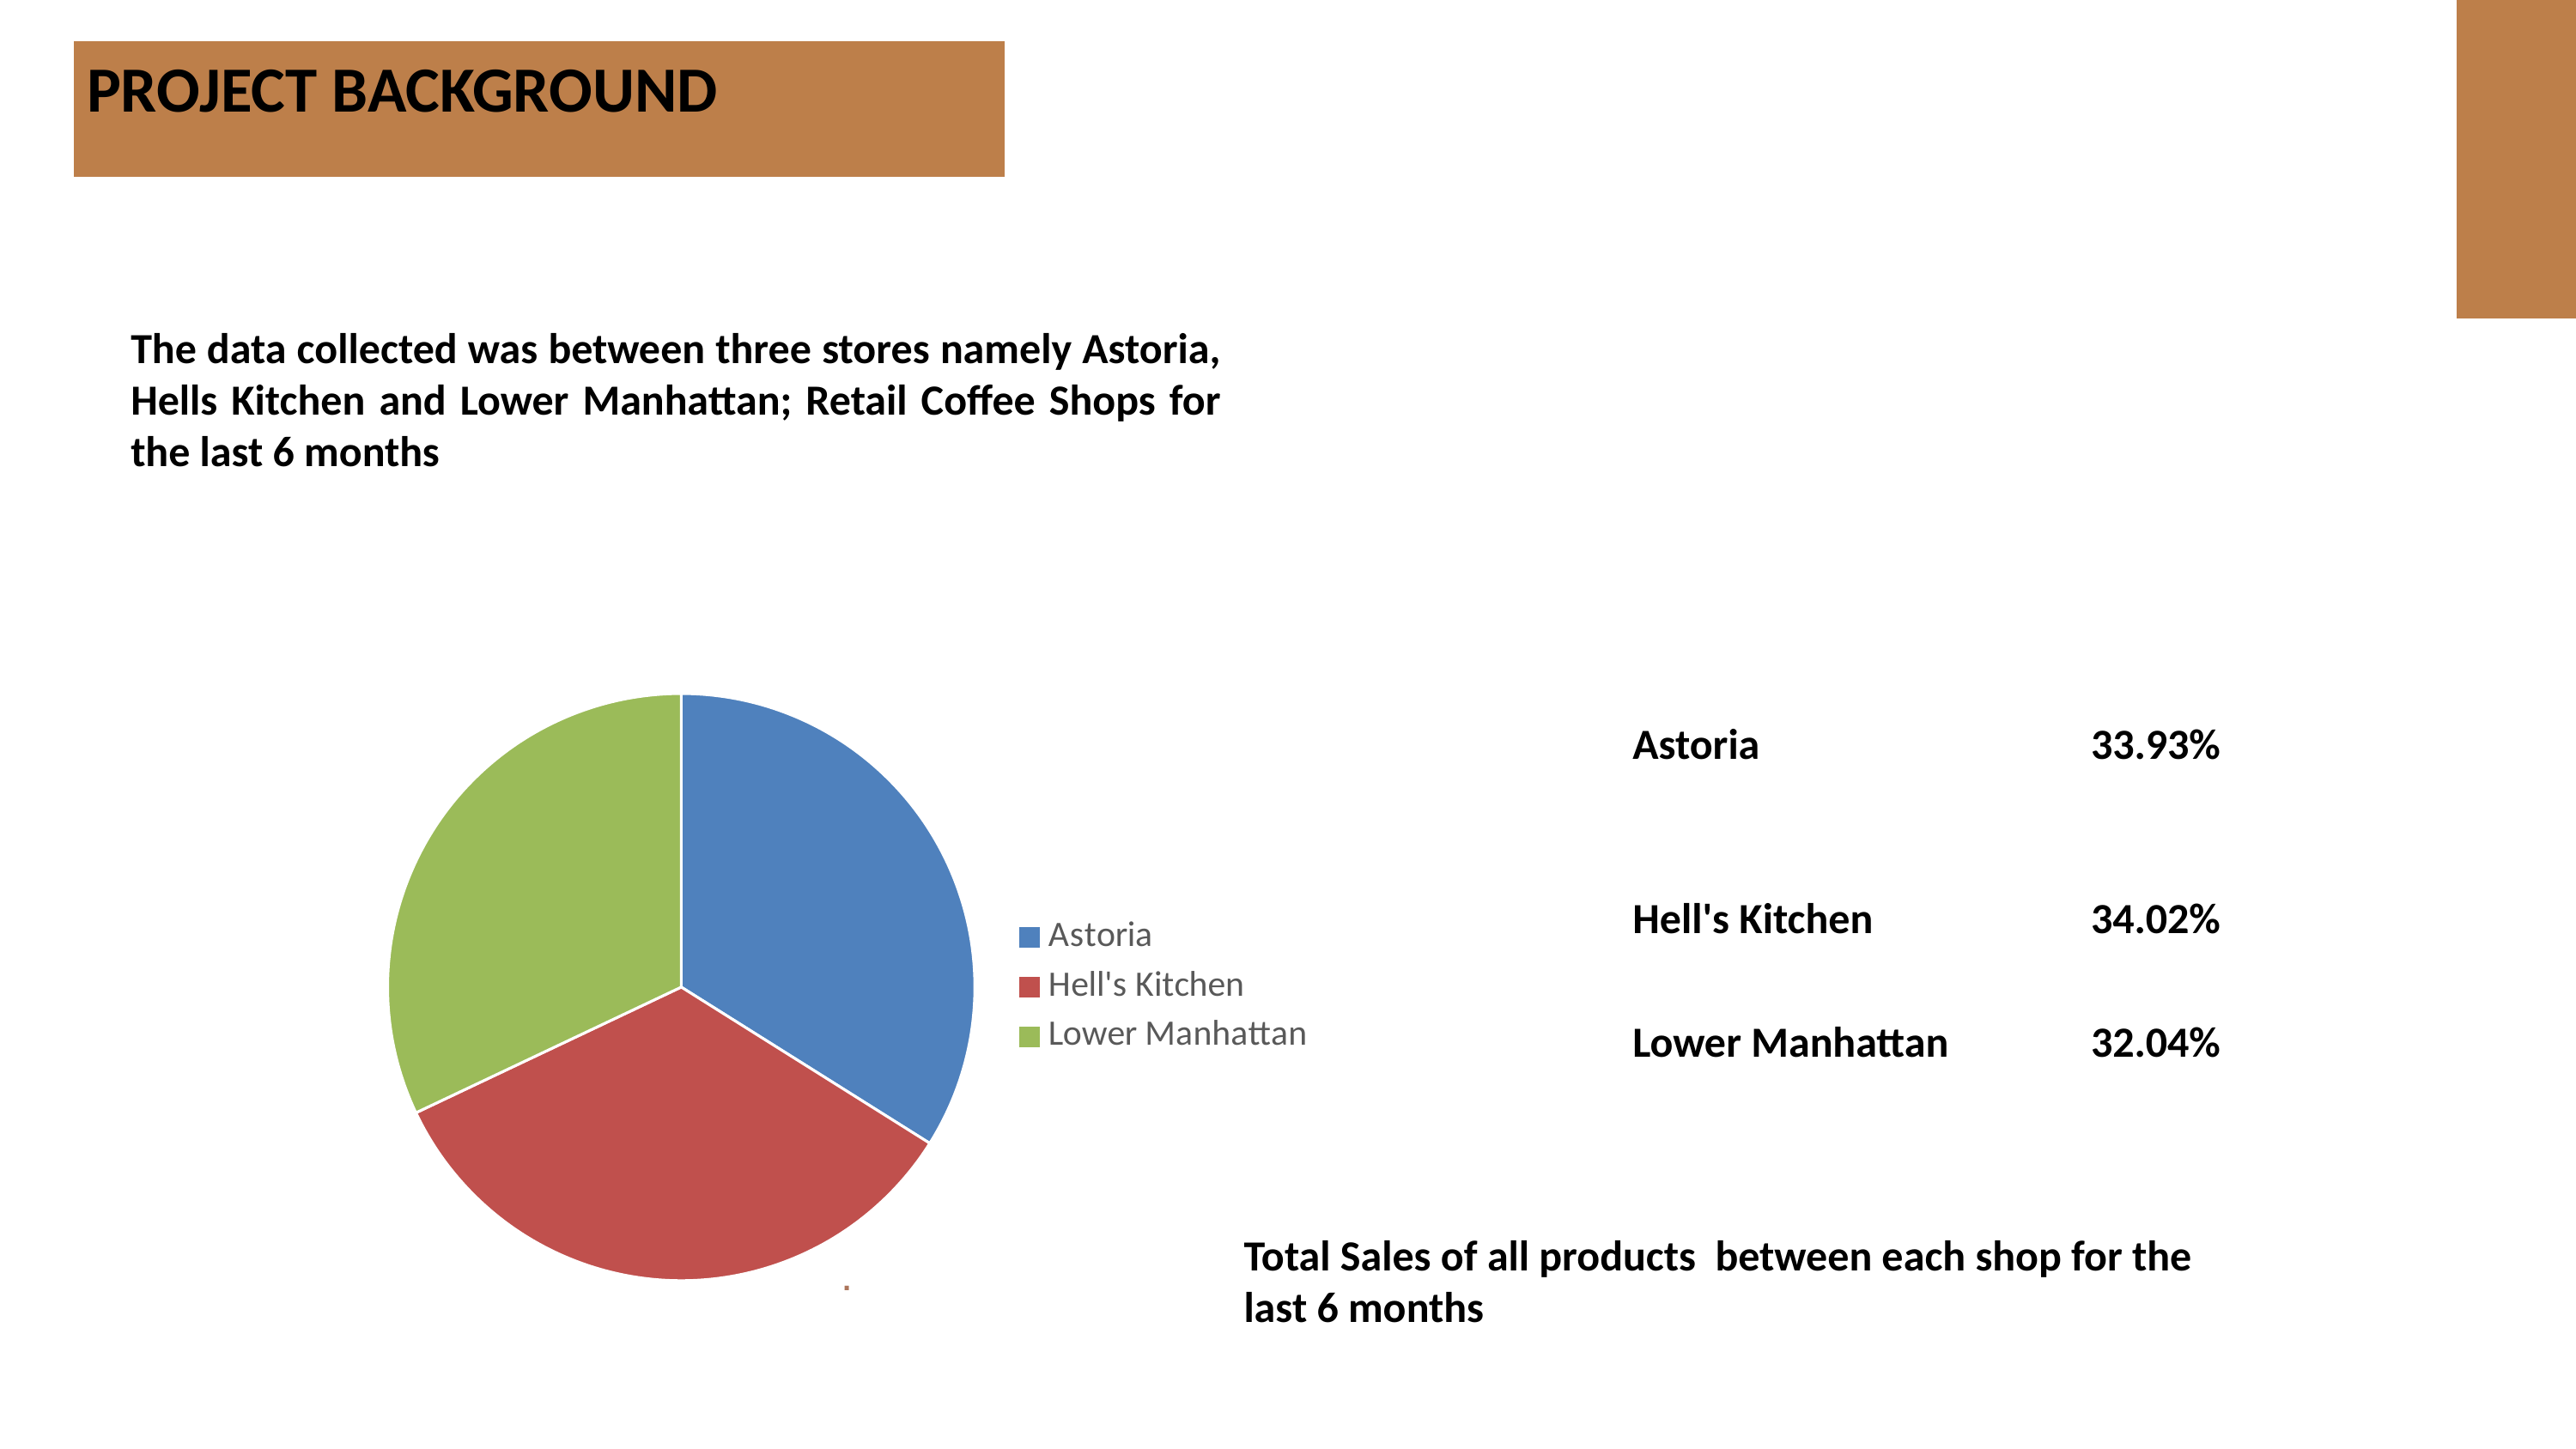

PROJECT BACKGROUND
The data collected was between three stores namely Astoria, Hells Kitchen and Lower Manhattan; Retail Coffee Shops for the last 6 months
| Astoria | 33.93% |
| --- | --- |
| Hell's Kitchen | 34.02% |
| Lower Manhattan | 32.04% |

### Chart

| Category | Total |
|---|---|
| Astoria | 0.3393264304300008 |
| Hell's Kitchen | 0.34023847206201885 |
| Lower Manhattan | 0.3204350975079804 |
Total Sales of all products  between each shop for the last 6 months
.